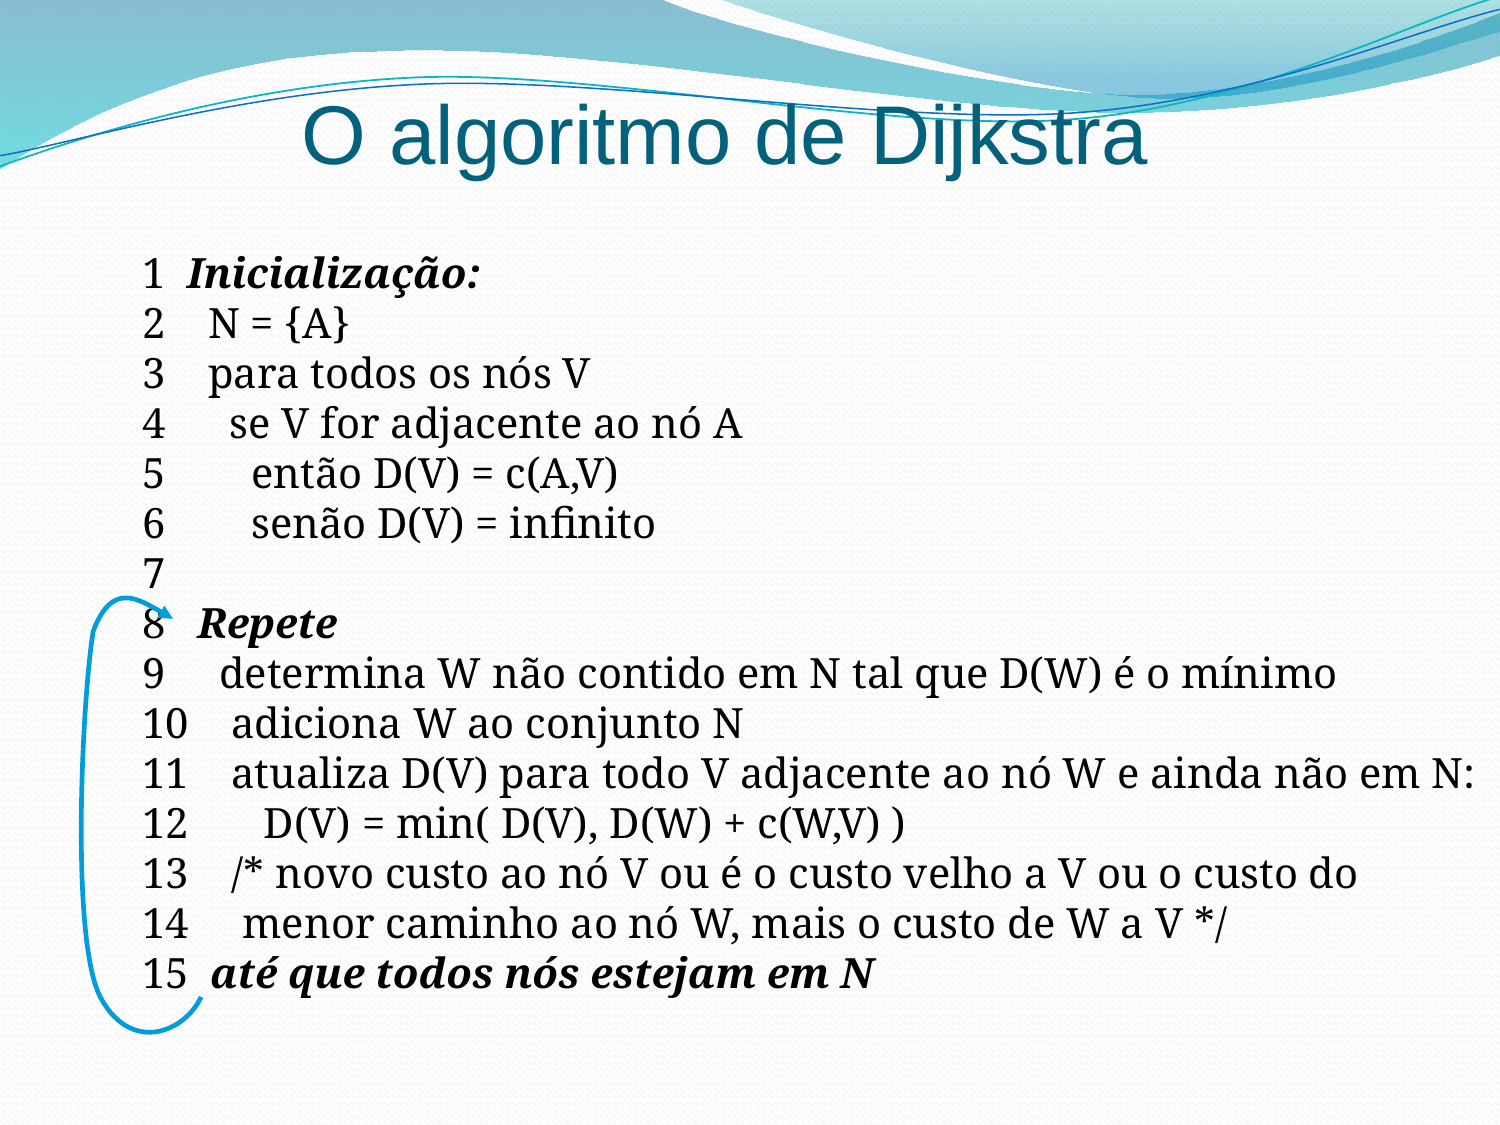

O algoritmo de Dijkstra
1  Inicialização:
2    N = {A}
3    para todos os nós V
4      se V for adjacente ao nó A
5        então D(V) = c(A,V)
6        senão D(V) = infinito
7
8   Repete
9     determina W não contido em N tal que D(W) é o mínimo
10    adiciona W ao conjunto N
11    atualiza D(V) para todo V adjacente ao nó W e ainda não em N:
12       D(V) = min( D(V), D(W) + c(W,V) )
13    /* novo custo ao nó V ou é o custo velho a V ou o custo do
14     menor caminho ao nó W, mais o custo de W a V */
15  até que todos nós estejam em N